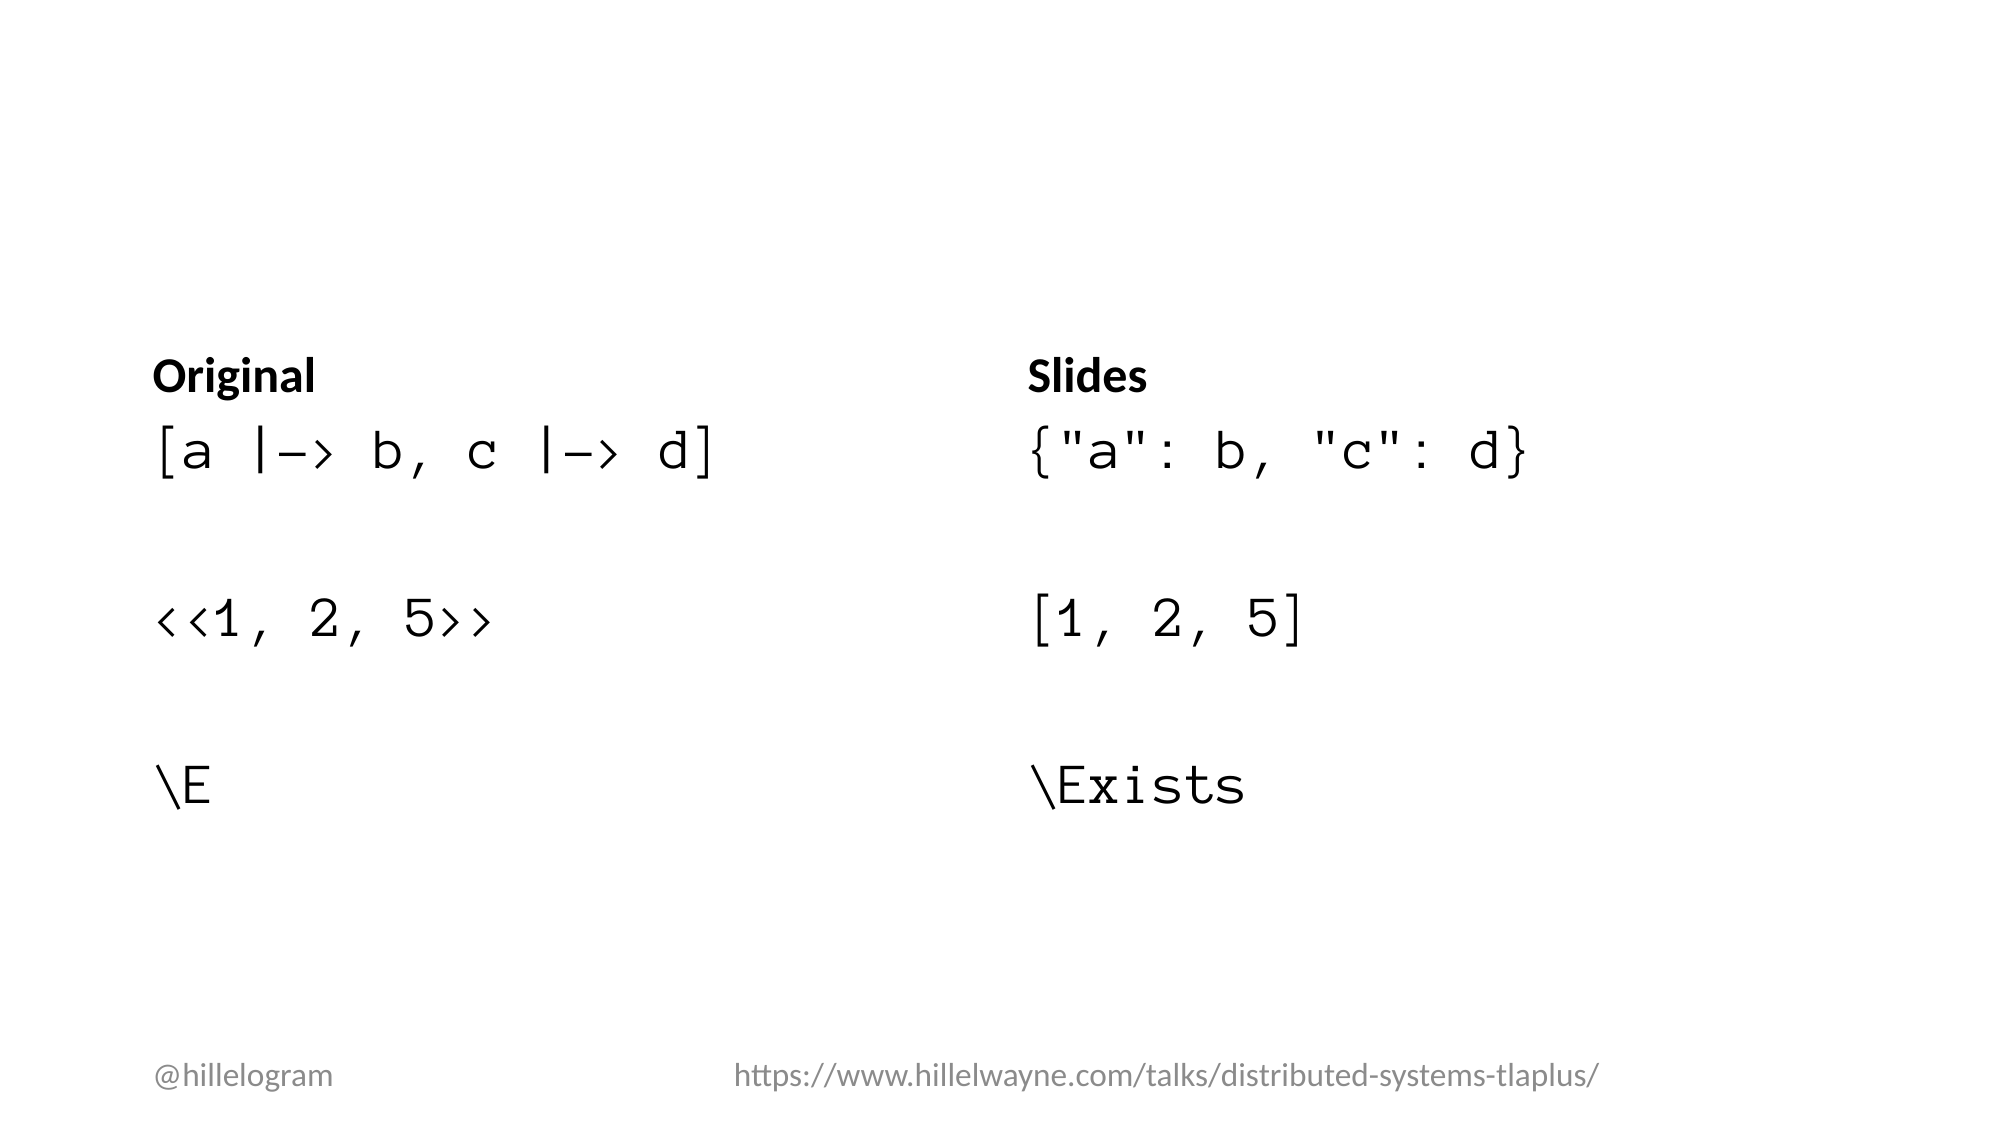

#
Original
Slides
[a |-> b, c |-> d]

<<1, 2, 5>>

\E

{"a": b, "c": d}

[1, 2, 5]

\Exists
@hillelogram
https://www.hillelwayne.com/talks/distributed-systems-tlaplus/